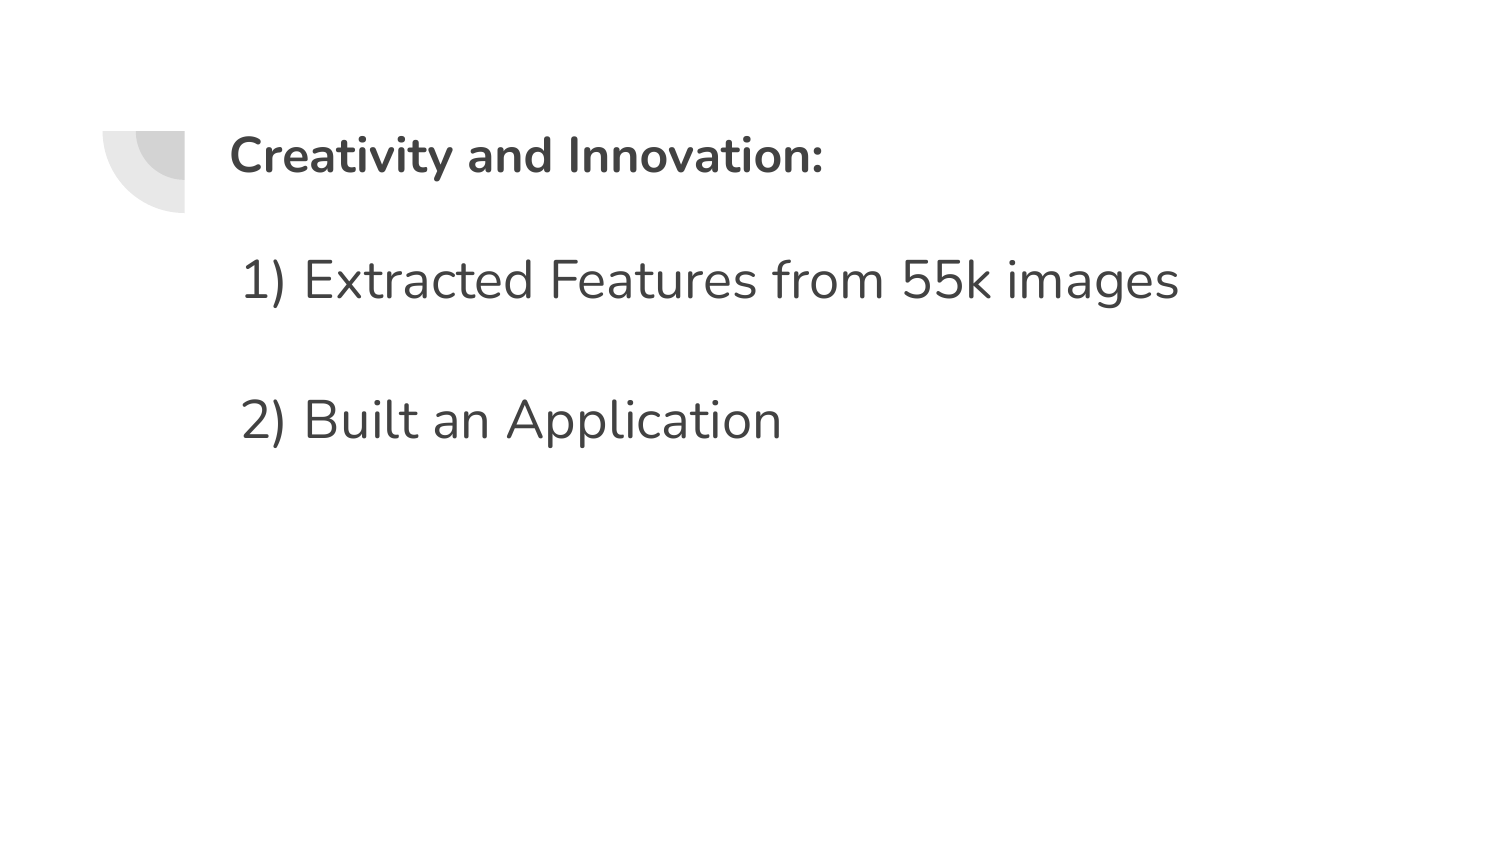

# Creativity and Innovation:
Extracted Features from 55k images
Built an Application